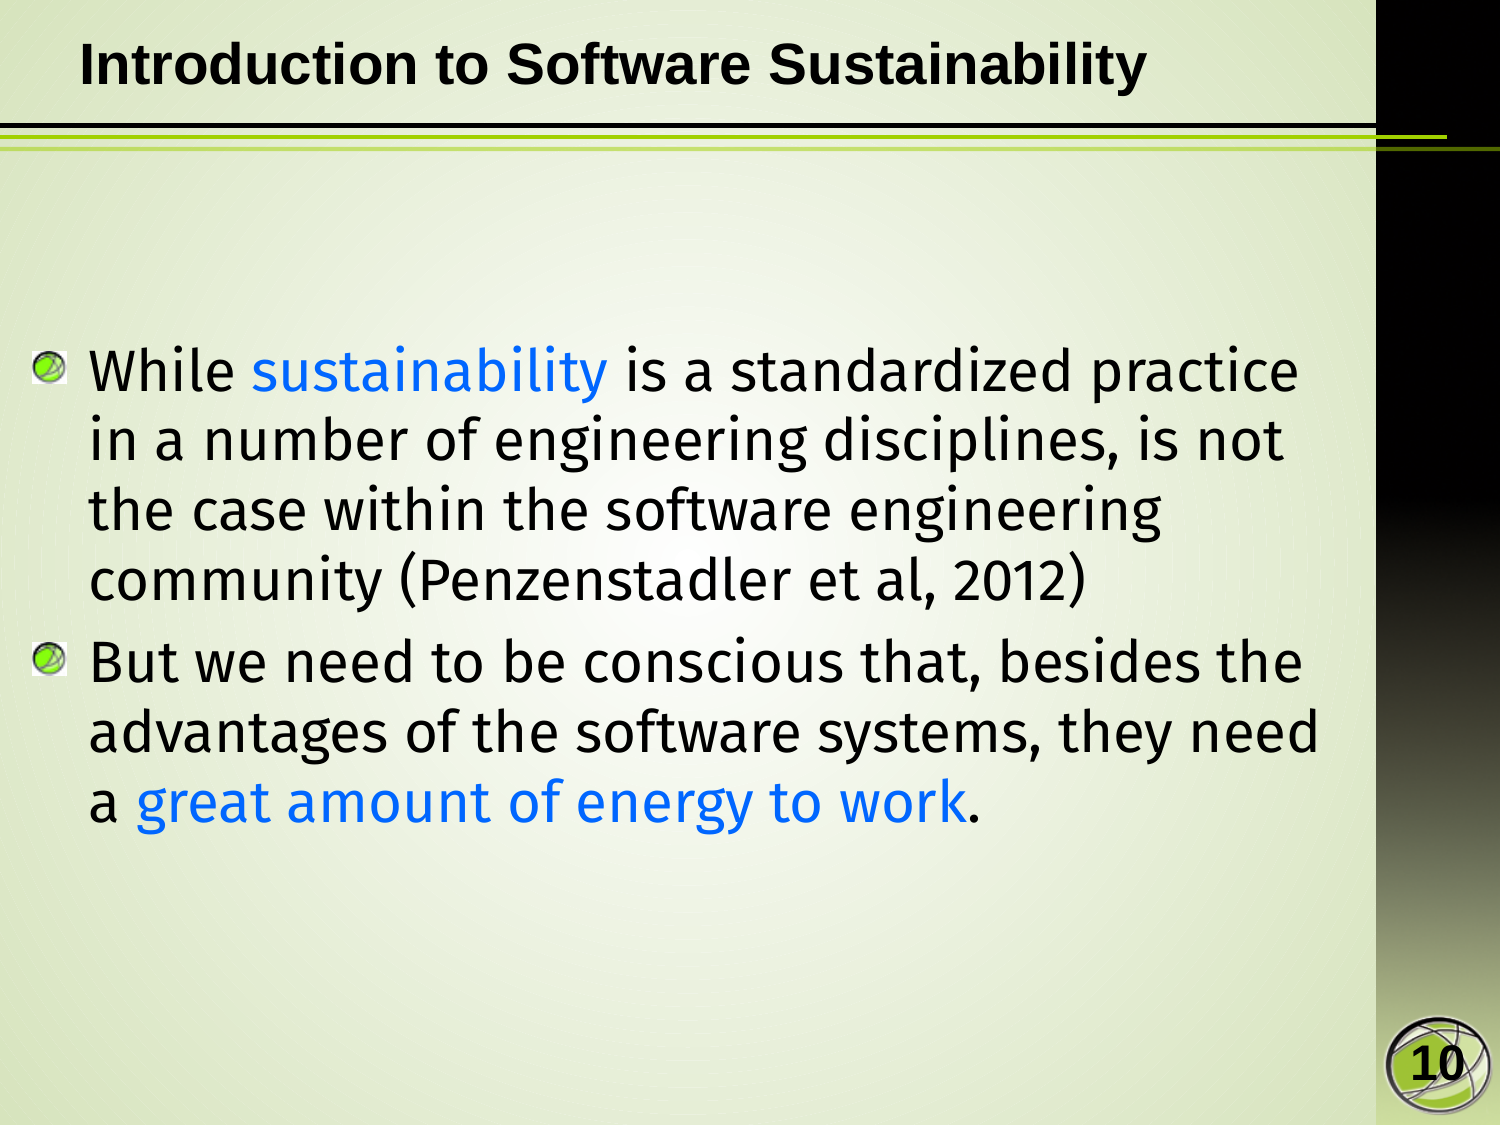

# Introduction to Software Sustainability

While sustainability is a standardized practice in a number of engineering disciplines, is not the case within the software engineering community (Penzenstadler et al, 2012)
But we need to be conscious that, besides the advantages of the software systems, they need a great amount of energy to work.

10